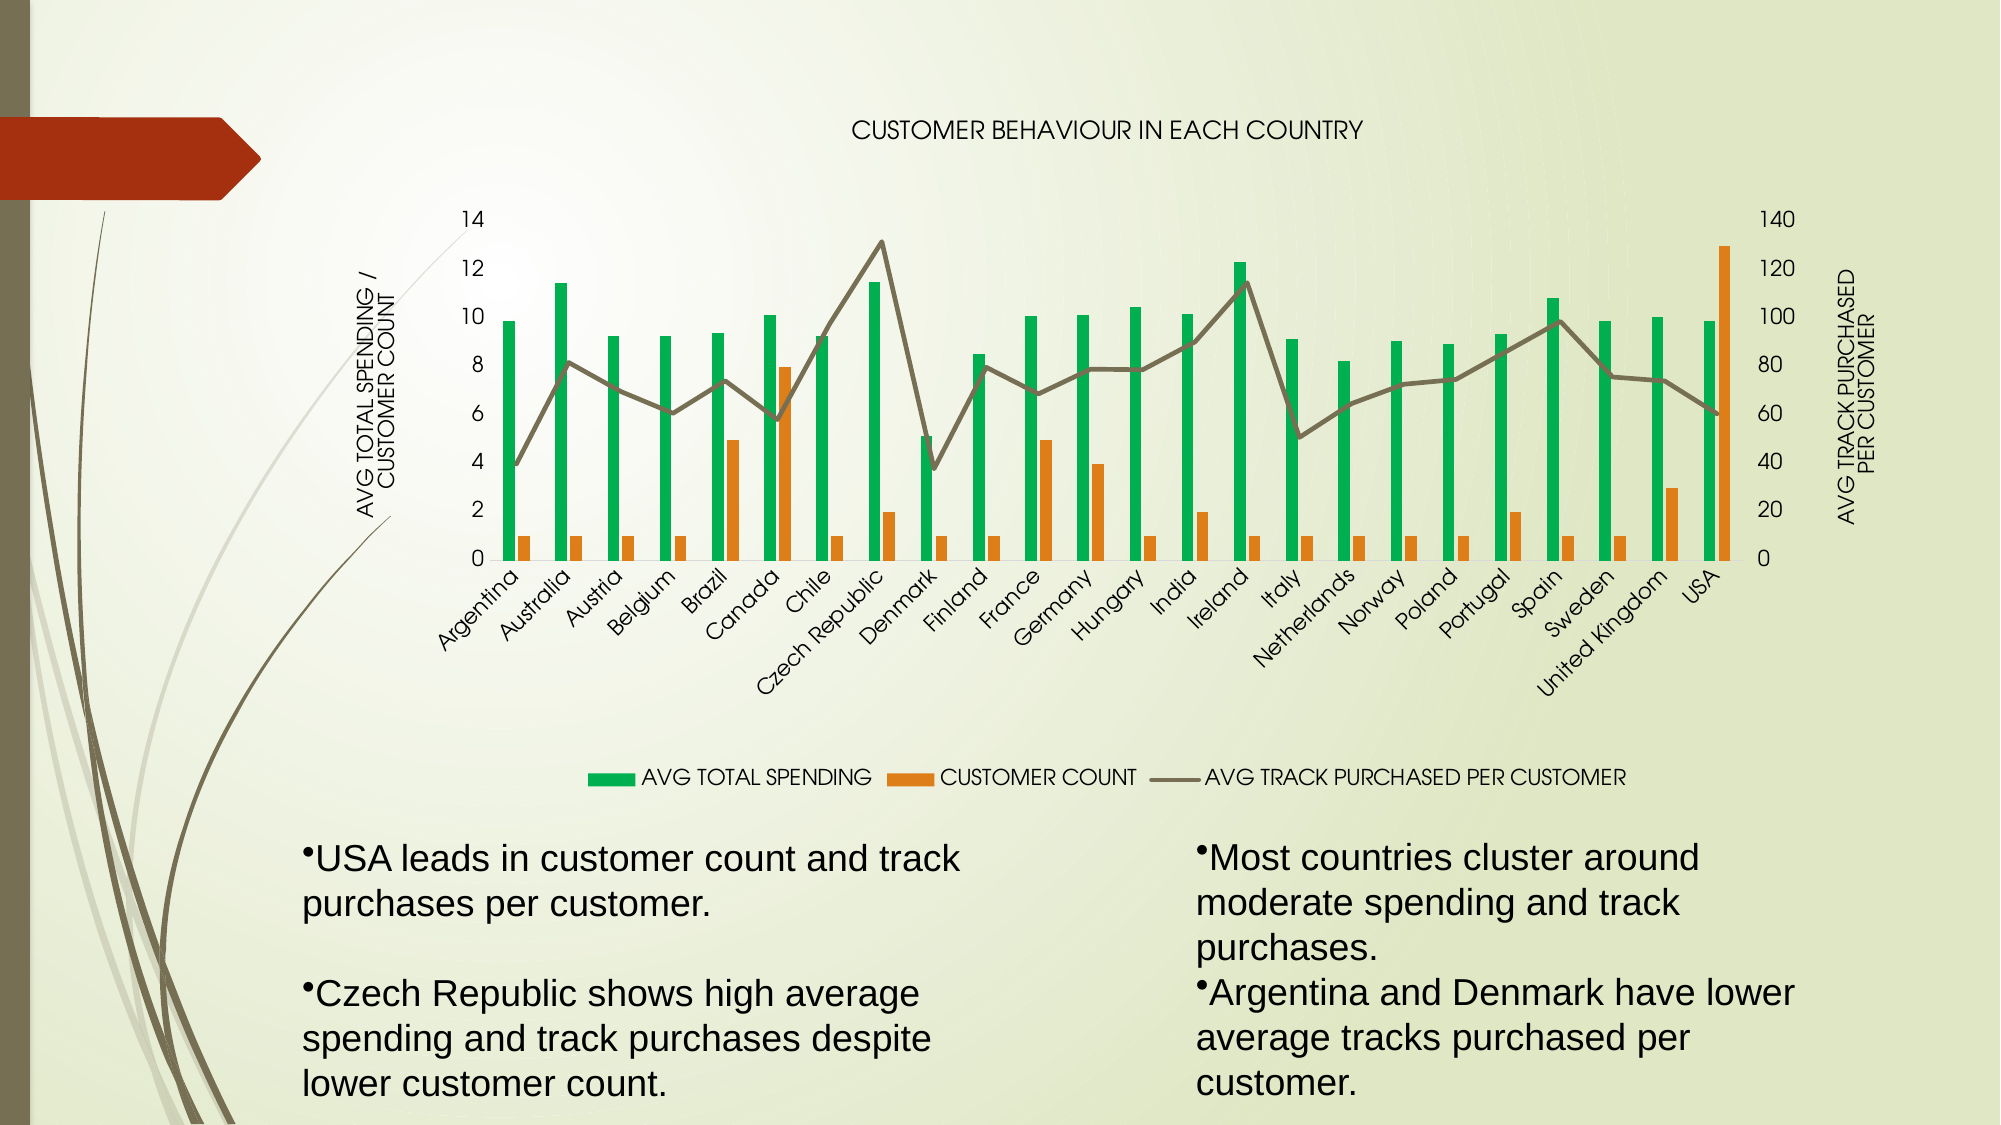

### Chart: CUSTOMER BEHAVIOUR IN EACH COUNTRY

| Category | AVG TOTAL SPENDING | CUSTOMER COUNT | AVG TRACK PURCHASED PER CUSTOMER |
|---|---|---|---|
| Argentina | 9.9 | 1.0 | 40.0 |
| Australia | 11.47 | 1.0 | 82.0 |
| Austria | 9.28 | 1.0 | 70.0 |
| Belgium | 9.3 | 1.0 | 61.0 |
| Brazil | 9.4 | 5.0 | 74.4 |
| Canada | 10.15 | 8.0 | 58.38 |
| Chile | 9.31 | 1.0 | 98.0 |
| Czech Republic | 11.54 | 2.0 | 132.0 |
| Denmark | 5.16 | 1.0 | 38.0 |
| Finland | 8.56 | 1.0 | 80.0 |
| France | 10.11 | 5.0 | 69.0 |
| Germany | 10.18 | 4.0 | 79.25 |
| Hungary | 10.51 | 1.0 | 79.0 |
| India | 10.21 | 2.0 | 90.5 |
| Ireland | 12.36 | 1.0 | 115.0 |
| Italy | 9.18 | 1.0 | 51.0 |
| Netherlands | 8.25 | 1.0 | 65.0 |
| Norway | 9.1 | 1.0 | 73.0 |
| Poland | 8.96 | 1.0 | 75.0 |
| Portugal | 9.39 | 2.0 | 87.0 |
| Spain | 10.87 | 1.0 | 99.0 |
| Sweden | 9.93 | 1.0 | 76.0 |
| United Kingdom | 10.08 | 3.0 | 74.33 |
| USA | 9.9 | 13.0 | 60.77 |
USA leads in customer count and track purchases per customer.

Czech Republic shows high average spending and track purchases despite lower customer count.
Most countries cluster around moderate spending and track purchases.
Argentina and Denmark have lower average tracks purchased per customer.